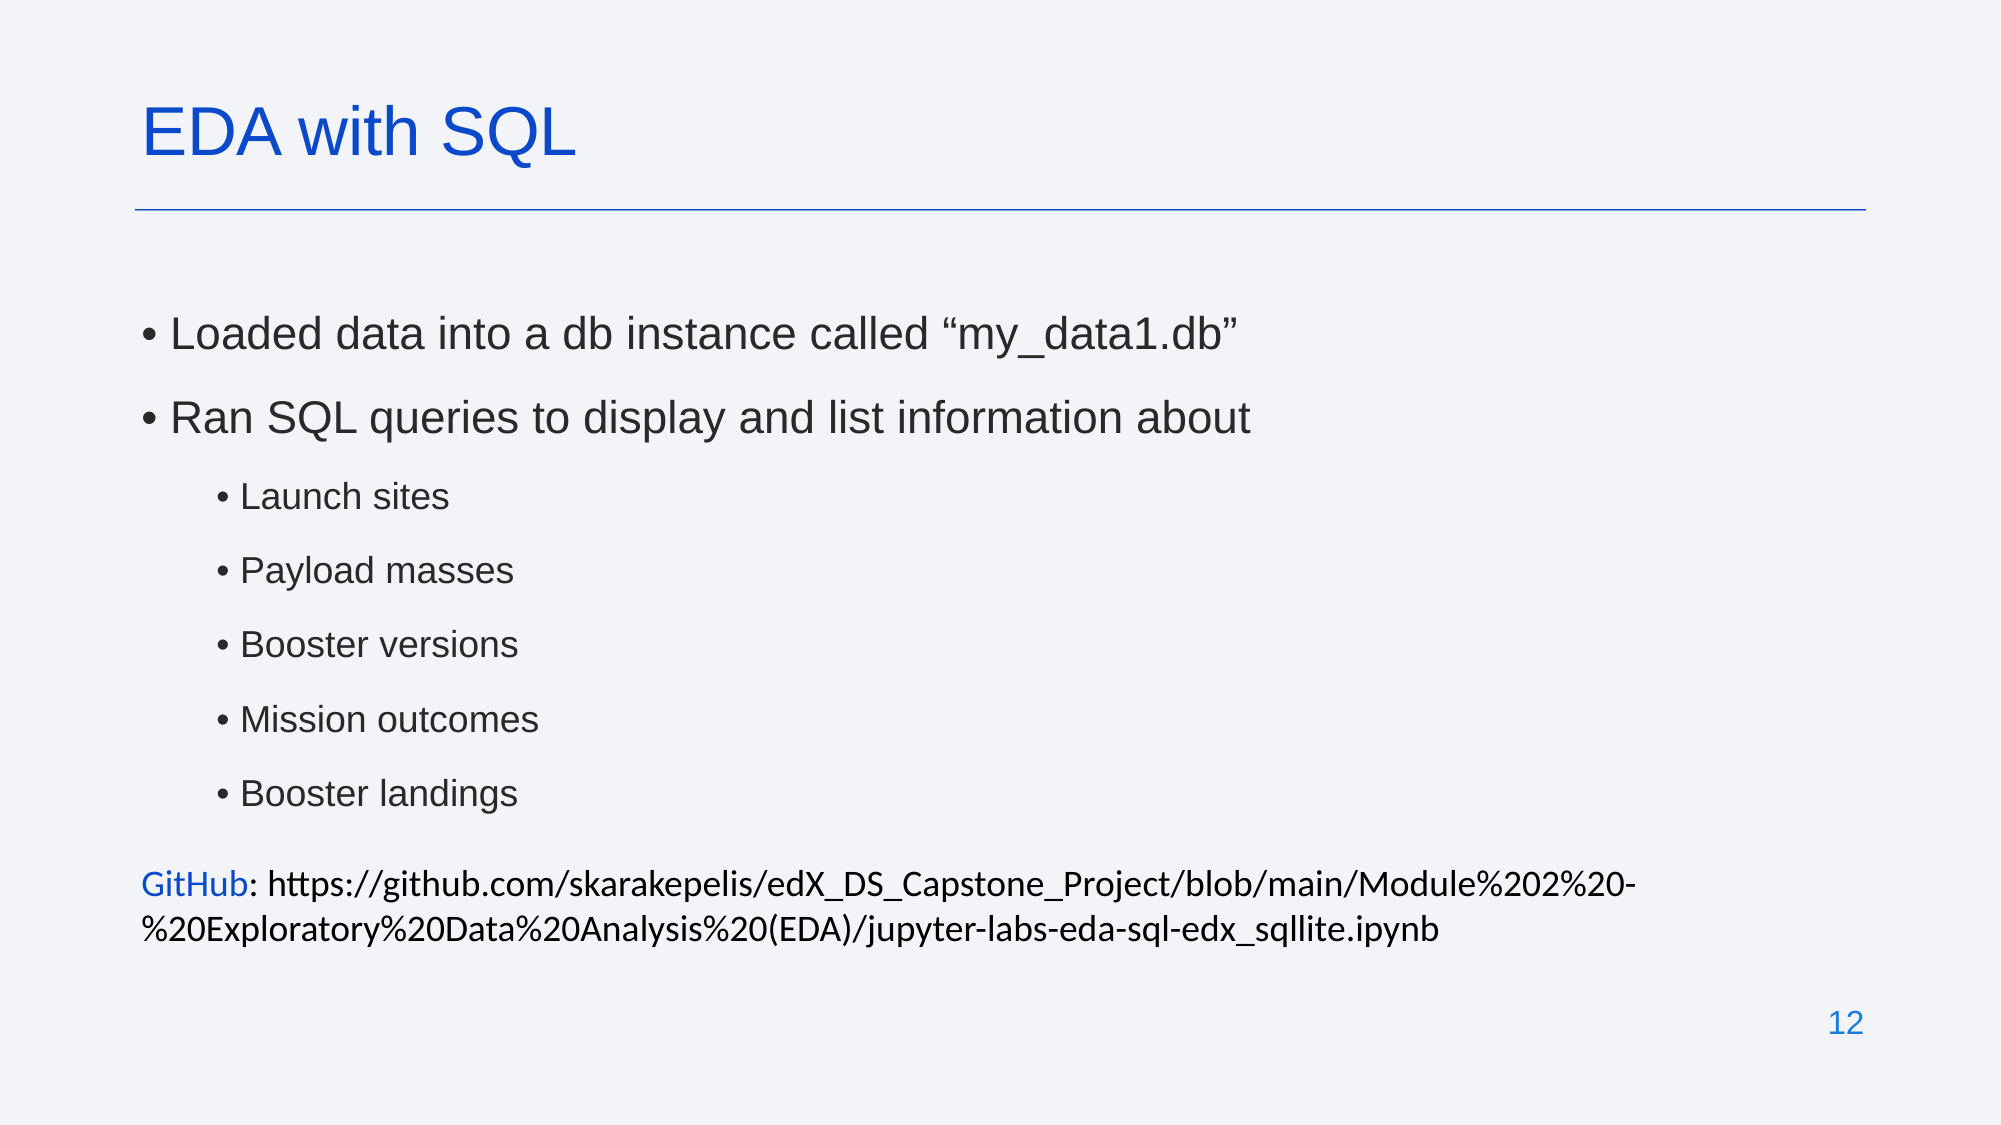

EDA with SQL
• Loaded data into a db instance called “my_data1.db”
• Ran SQL queries to display and list information about
• Launch sites
• Payload masses
• Booster versions
• Mission outcomes
• Booster landings

GitHub: https://github.com/skarakepelis/edX_DS_Capstone_Project/blob/main/Module%202%20-%20Exploratory%20Data%20Analysis%20(EDA)/jupyter-labs-eda-sql-edx_sqllite.ipynb
12